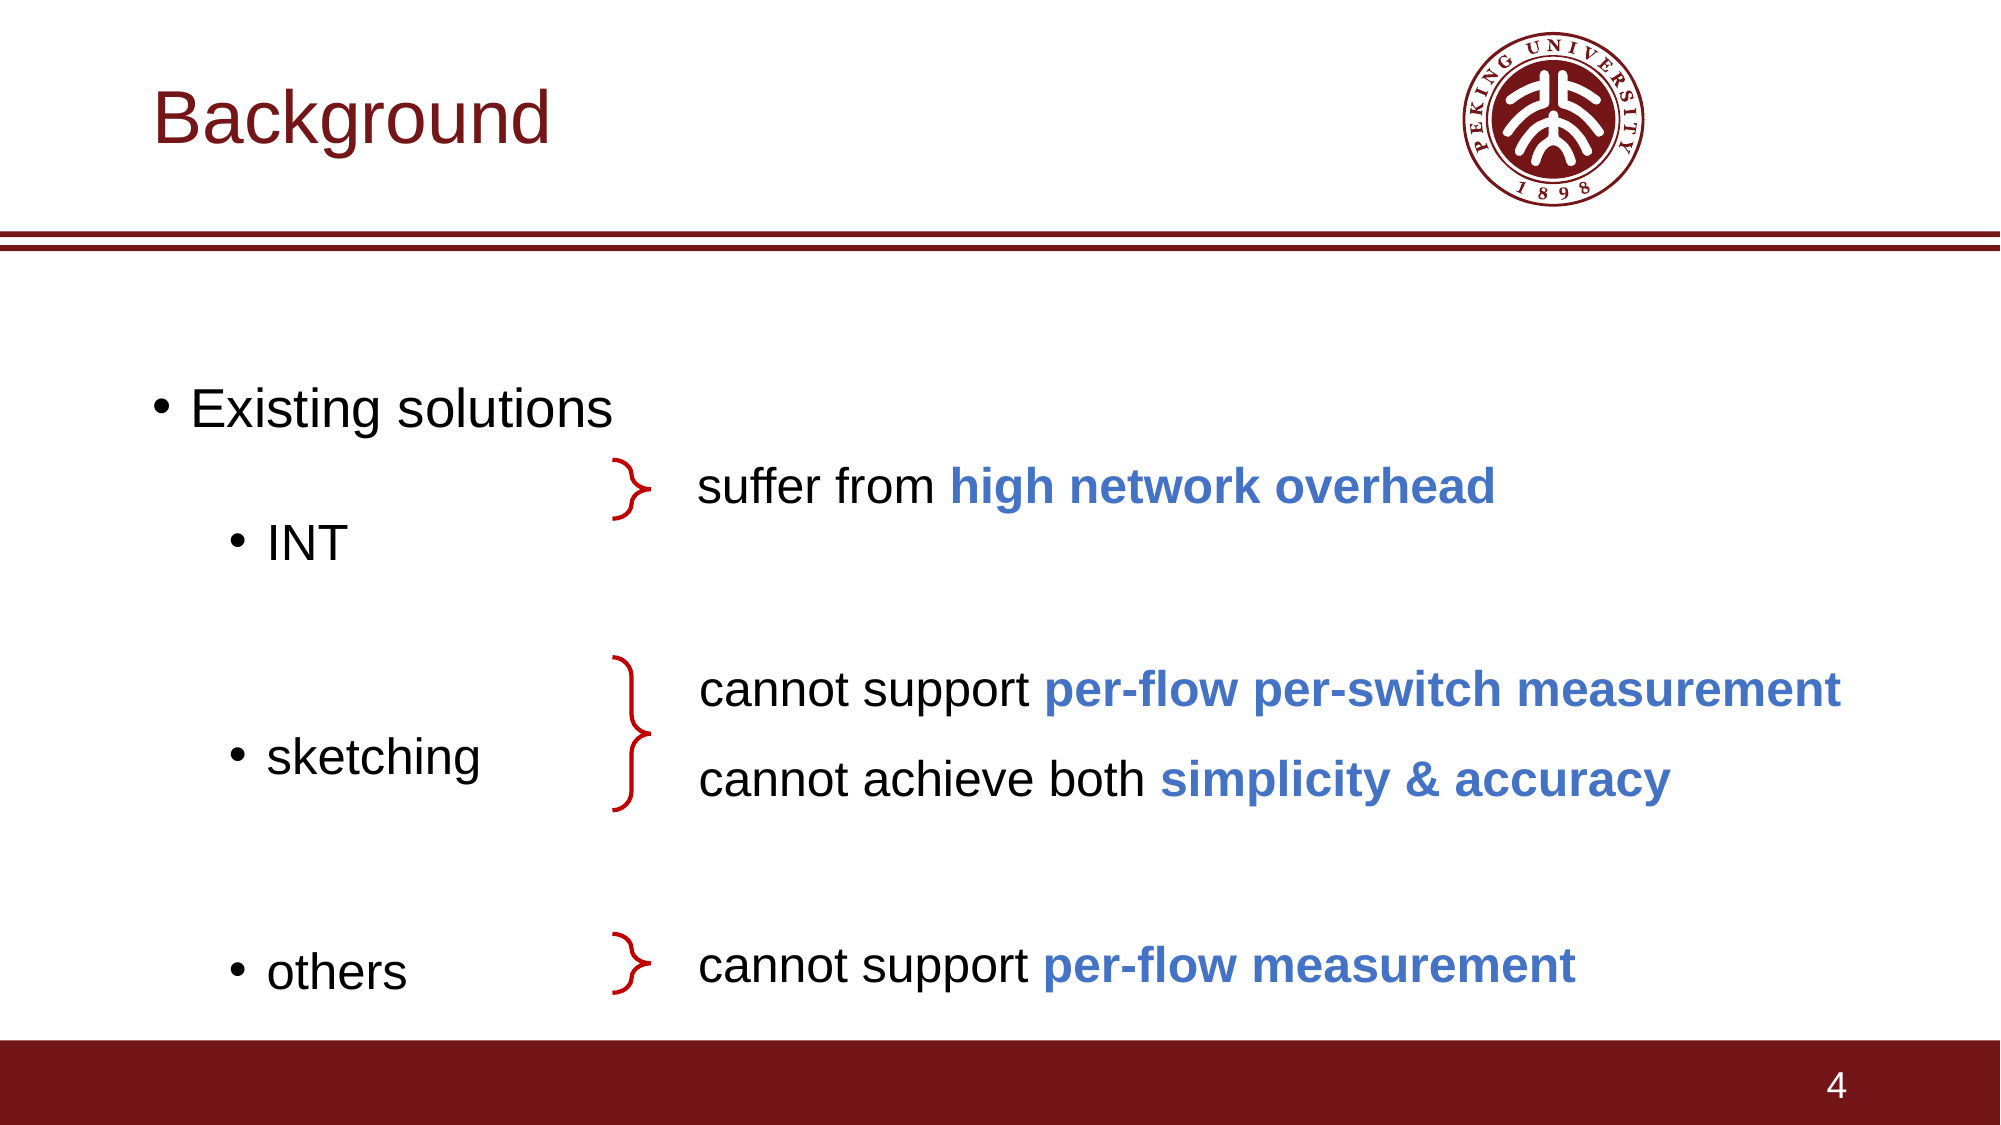

# Background
Existing solutions
INT

sketching

others
suffer from high network overhead

cannot support per-flow per-switch measurement

cannot achieve both simplicity & accuracy
cannot support per-flow measurement

4